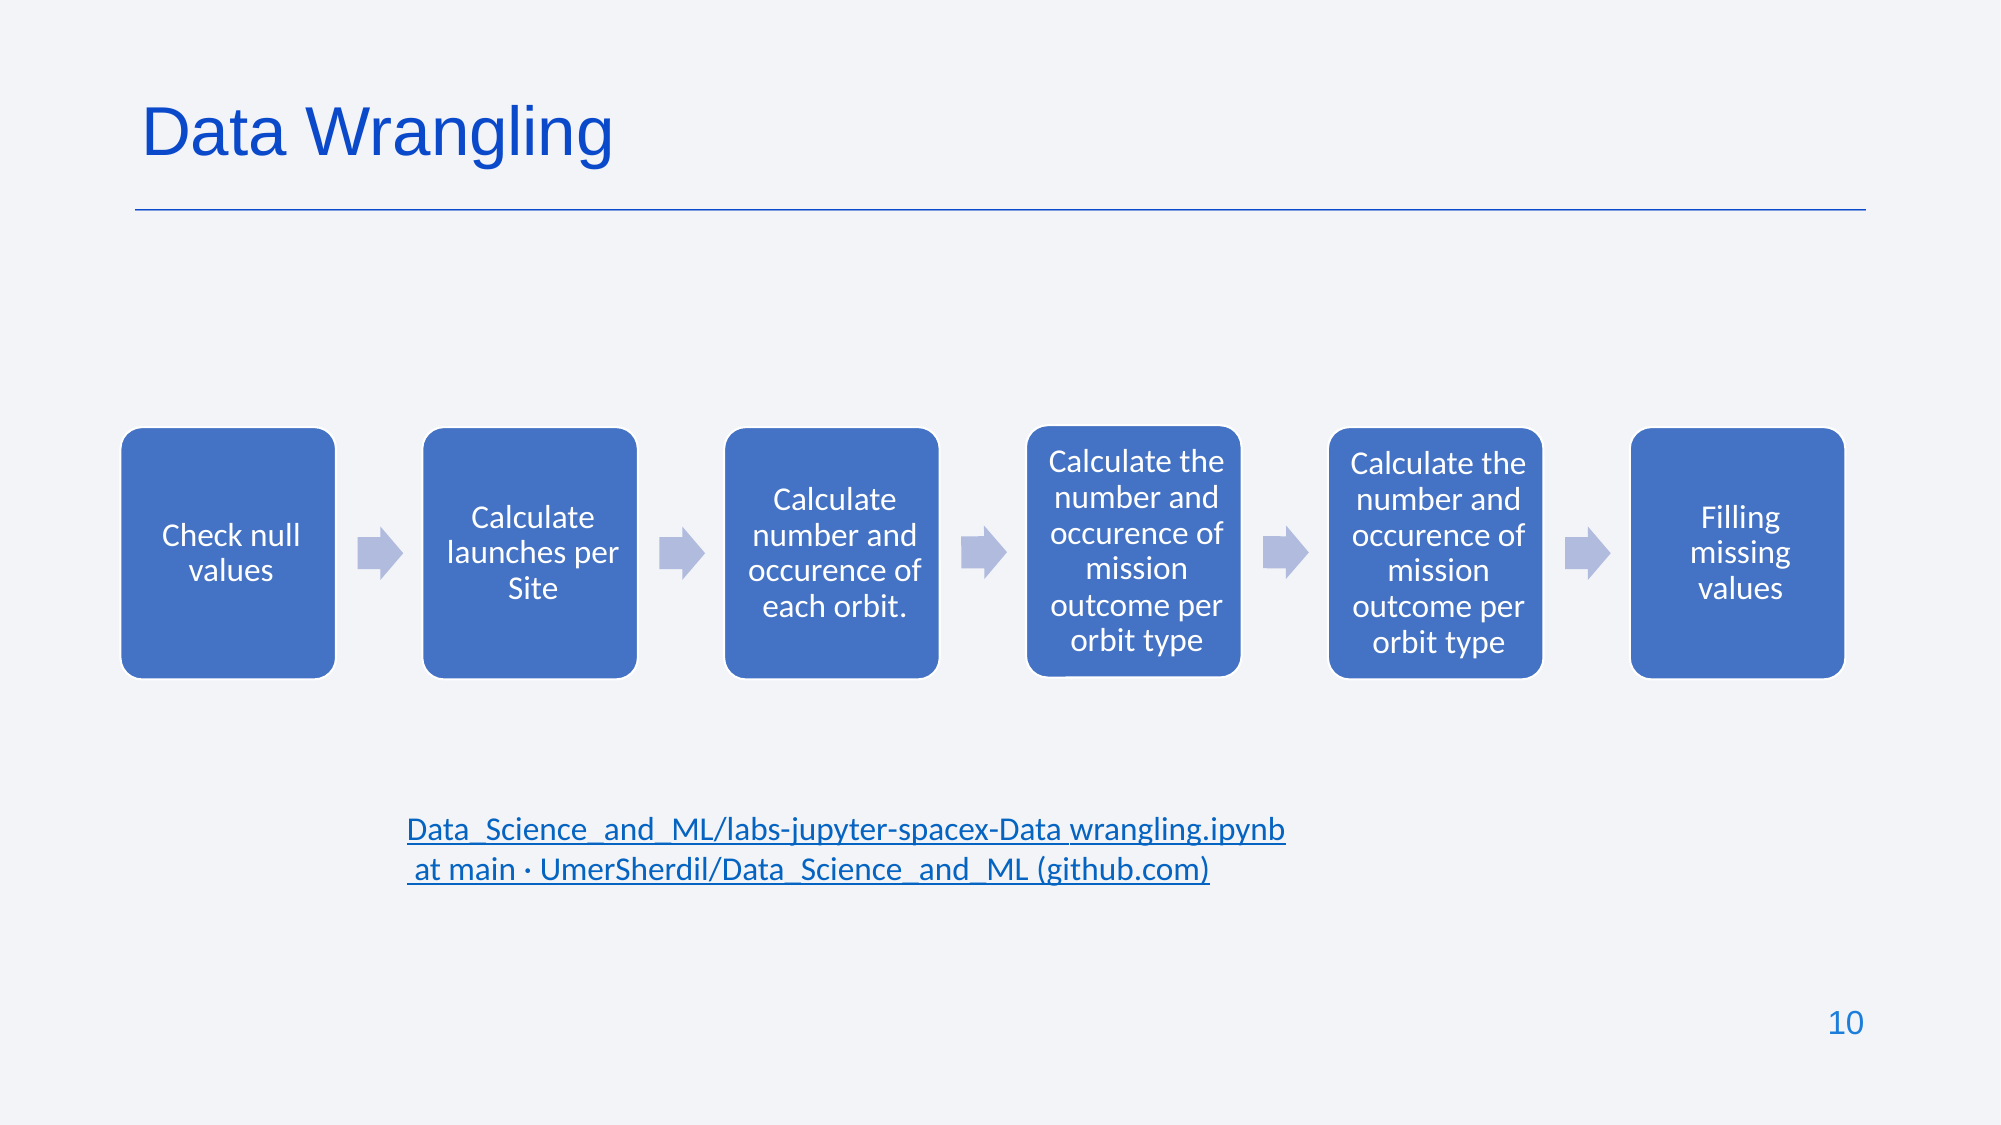

Check null values

Calculate launches per Site

Calculate number and occurence of each orbit.

Calculate the number and occurence of mission outcome per orbit type

Calculate the number and occurence of mission outcome per orbit type

Filling missing values
Data Wrangling
Data_Science_and_ML/labs-jupyter-spacex-Data wrangling.ipynb at main · UmerSherdil/Data_Science_and_ML (github.com)

10